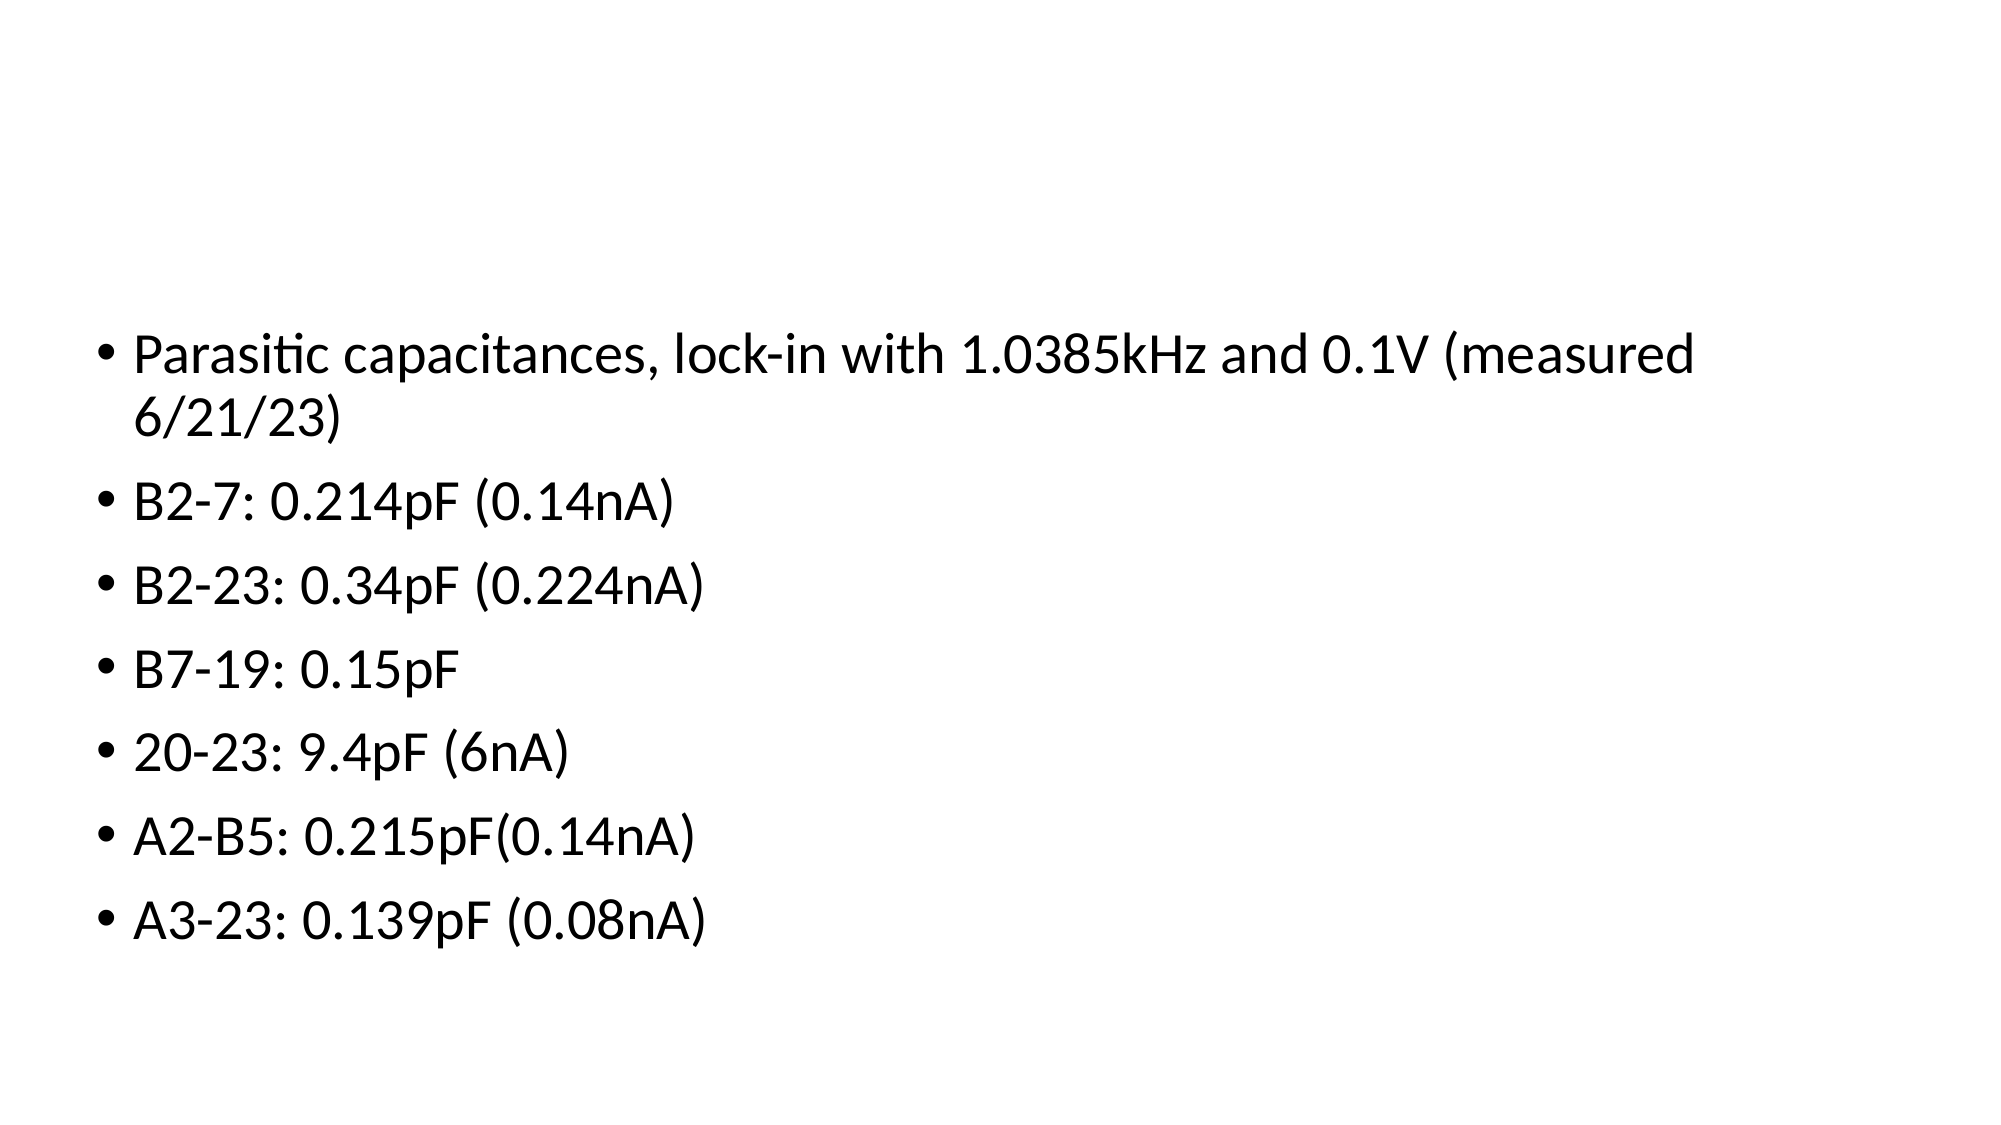

#
Parasitic capacitances, lock-in with 1.0385kHz and 0.1V (measured 6/21/23)
B2-7: 0.214pF (0.14nA)
B2-23: 0.34pF (0.224nA)
B7-19: 0.15pF
20-23: 9.4pF (6nA)
A2-B5: 0.215pF(0.14nA)
A3-23: 0.139pF (0.08nA)